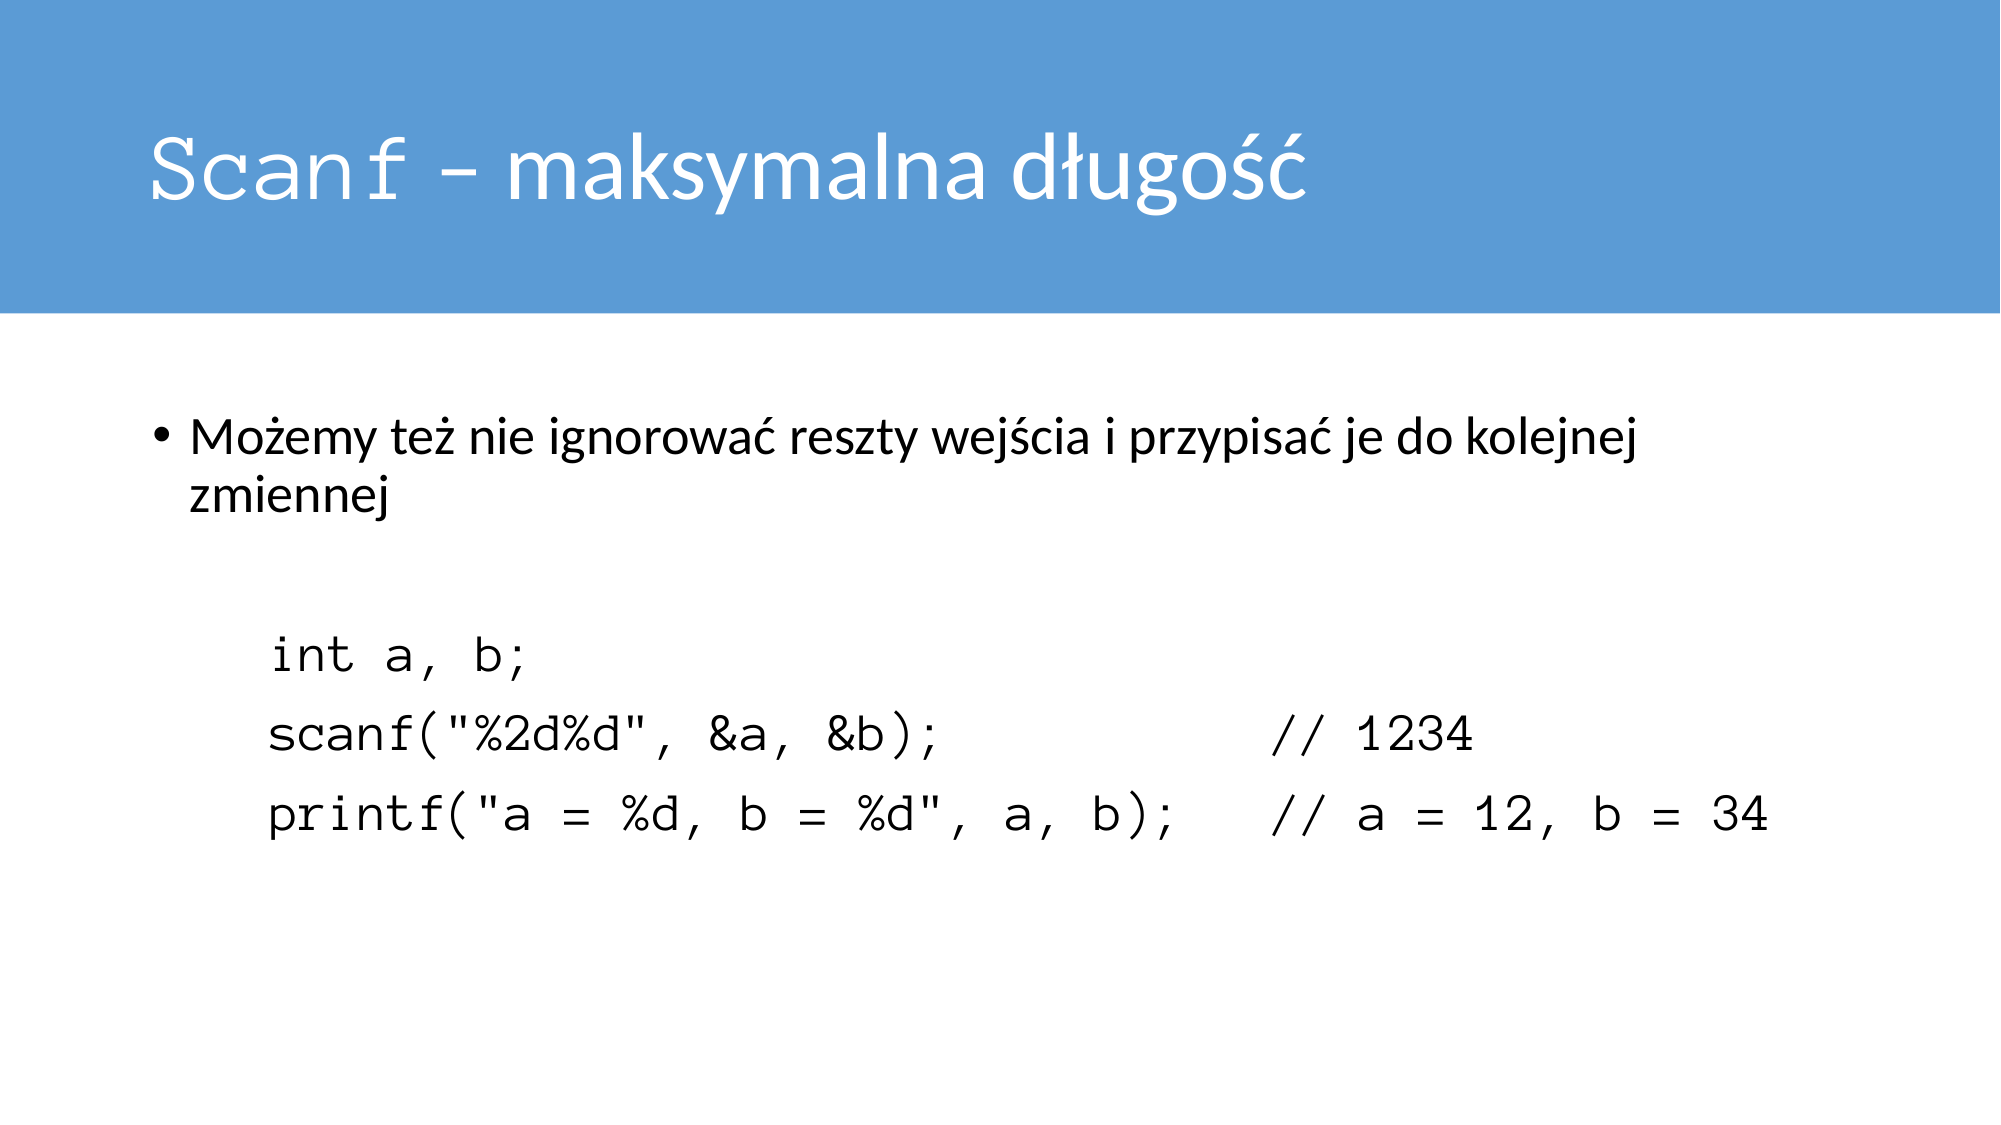

# Scanf – maksymalna długość
Możemy też nie ignorować reszty wejścia i przypisać je do kolejnej zmiennej

int a, b;
scanf("%2d%d", &a, &b);           // 1234
printf("a = %d, b = %d", a, b);   // a = 12, b = 34